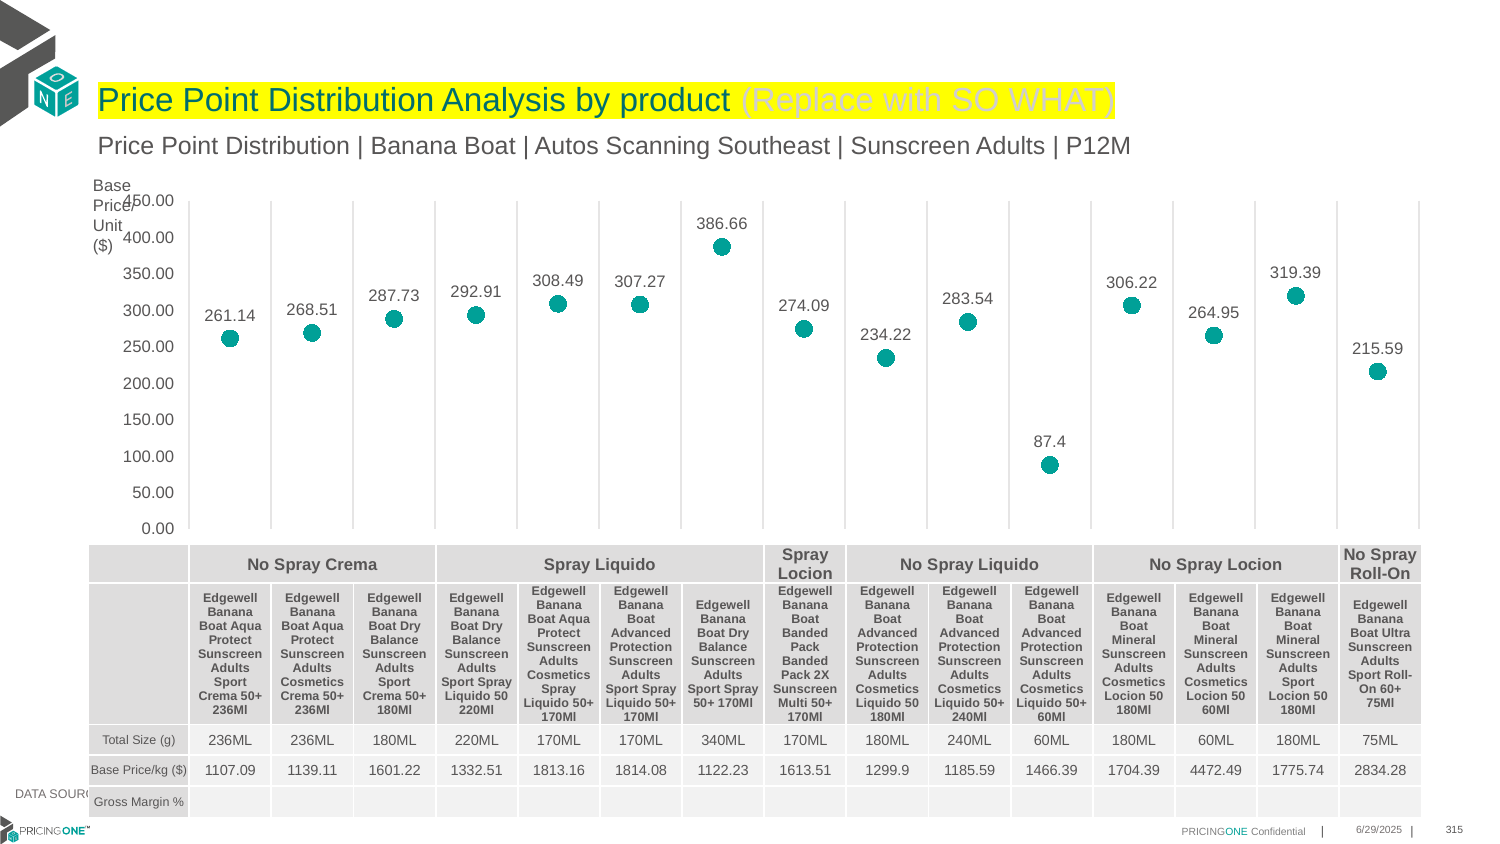

# Price Point Distribution Analysis by product (Replace with SO WHAT)
Price Point Distribution | Banana Boat | Autos Scanning Southeast | Sunscreen Adults | P12M
Base Price/Unit ($)

### Chart

| Category | Base Price/Unit |
|---|---|
| Edgewell Banana Boat Aqua Protect Sunscreen Adults Sport Crema 50+ 236Ml | 261.14 |
| Edgewell Banana Boat Aqua Protect Sunscreen Adults Cosmetics Crema 50+ 236Ml | 268.51 |
| Edgewell Banana Boat Dry Balance Sunscreen Adults Sport Crema 50+ 180Ml | 287.73 |
| Edgewell Banana Boat Dry Balance Sunscreen Adults Sport Spray Liquido 50 220Ml | 292.91 |
| Edgewell Banana Boat Aqua Protect Sunscreen Adults Cosmetics Spray Liquido 50+ 170Ml | 308.49 |
| Edgewell Banana Boat Advanced Protection Sunscreen Adults Sport Spray Liquido 50+ 170Ml | 307.27 |
| Edgewell Banana Boat Dry Balance Sunscreen Adults Sport Spray 50+ 170Ml | 386.66 |
| Edgewell Banana Boat Banded Pack Banded Pack 2X Sunscreen Multi 50+ 170Ml | 274.09 |
| Edgewell Banana Boat Advanced Protection Sunscreen Adults Cosmetics Liquido 50 180Ml | 234.22 |
| Edgewell Banana Boat Advanced Protection Sunscreen Adults Cosmetics Liquido 50+ 240Ml | 283.54 |
| Edgewell Banana Boat Advanced Protection Sunscreen Adults Cosmetics Liquido 50+ 60Ml | 87.4 |
| Edgewell Banana Boat Mineral Sunscreen Adults Cosmetics Locion 50 180Ml | 306.22 |
| Edgewell Banana Boat Mineral Sunscreen Adults Cosmetics Locion 50 60Ml | 264.95 |
| Edgewell Banana Boat Mineral Sunscreen Adults Sport Locion 50 180Ml | 319.39 |
| Edgewell Banana Boat Ultra Sunscreen Adults Sport Roll-On 60+ 75Ml | 215.59 |
|  | No Spray Crema | No Spray Crema | No Spray Crema | Spray Liquido | Spray Liquido | Spray Liquido | Spray Liquido | Spray Locion | No Spray Liquido | No Spray Liquido | No Spray Liquido | No Spray Locion | No Spray Locion | No Spray Locion | No Spray Roll-On |
| --- | --- | --- | --- | --- | --- | --- | --- | --- | --- | --- | --- | --- | --- | --- | --- |
|  | Edgewell Banana Boat Aqua Protect Sunscreen Adults Sport Crema 50+ 236Ml | Edgewell Banana Boat Aqua Protect Sunscreen Adults Cosmetics Crema 50+ 236Ml | Edgewell Banana Boat Dry Balance Sunscreen Adults Sport Crema 50+ 180Ml | Edgewell Banana Boat Dry Balance Sunscreen Adults Sport Spray Liquido 50 220Ml | Edgewell Banana Boat Aqua Protect Sunscreen Adults Cosmetics Spray Liquido 50+ 170Ml | Edgewell Banana Boat Advanced Protection Sunscreen Adults Sport Spray Liquido 50+ 170Ml | Edgewell Banana Boat Dry Balance Sunscreen Adults Sport Spray 50+ 170Ml | Edgewell Banana Boat Banded Pack Banded Pack 2X Sunscreen Multi 50+ 170Ml | Edgewell Banana Boat Advanced Protection Sunscreen Adults Cosmetics Liquido 50 180Ml | Edgewell Banana Boat Advanced Protection Sunscreen Adults Cosmetics Liquido 50+ 240Ml | Edgewell Banana Boat Advanced Protection Sunscreen Adults Cosmetics Liquido 50+ 60Ml | Edgewell Banana Boat Mineral Sunscreen Adults Cosmetics Locion 50 180Ml | Edgewell Banana Boat Mineral Sunscreen Adults Cosmetics Locion 50 60Ml | Edgewell Banana Boat Mineral Sunscreen Adults Sport Locion 50 180Ml | Edgewell Banana Boat Ultra Sunscreen Adults Sport Roll-On 60+ 75Ml |
| Total Size (g) | 236ML | 236ML | 180ML | 220ML | 170ML | 170ML | 340ML | 170ML | 180ML | 240ML | 60ML | 180ML | 60ML | 180ML | 75ML |
| Base Price/kg ($) | 1107.09 | 1139.11 | 1601.22 | 1332.51 | 1813.16 | 1814.08 | 1122.23 | 1613.51 | 1299.9 | 1185.59 | 1466.39 | 1704.39 | 4472.49 | 1775.74 | 2834.28 |
| Gross Margin % |  |  |  |  |  |  |  |  |  |  |  |  |  |  |  |
DATA SOURCE: Trade Panel/Retailer Data | April  2025
6/29/2025
315